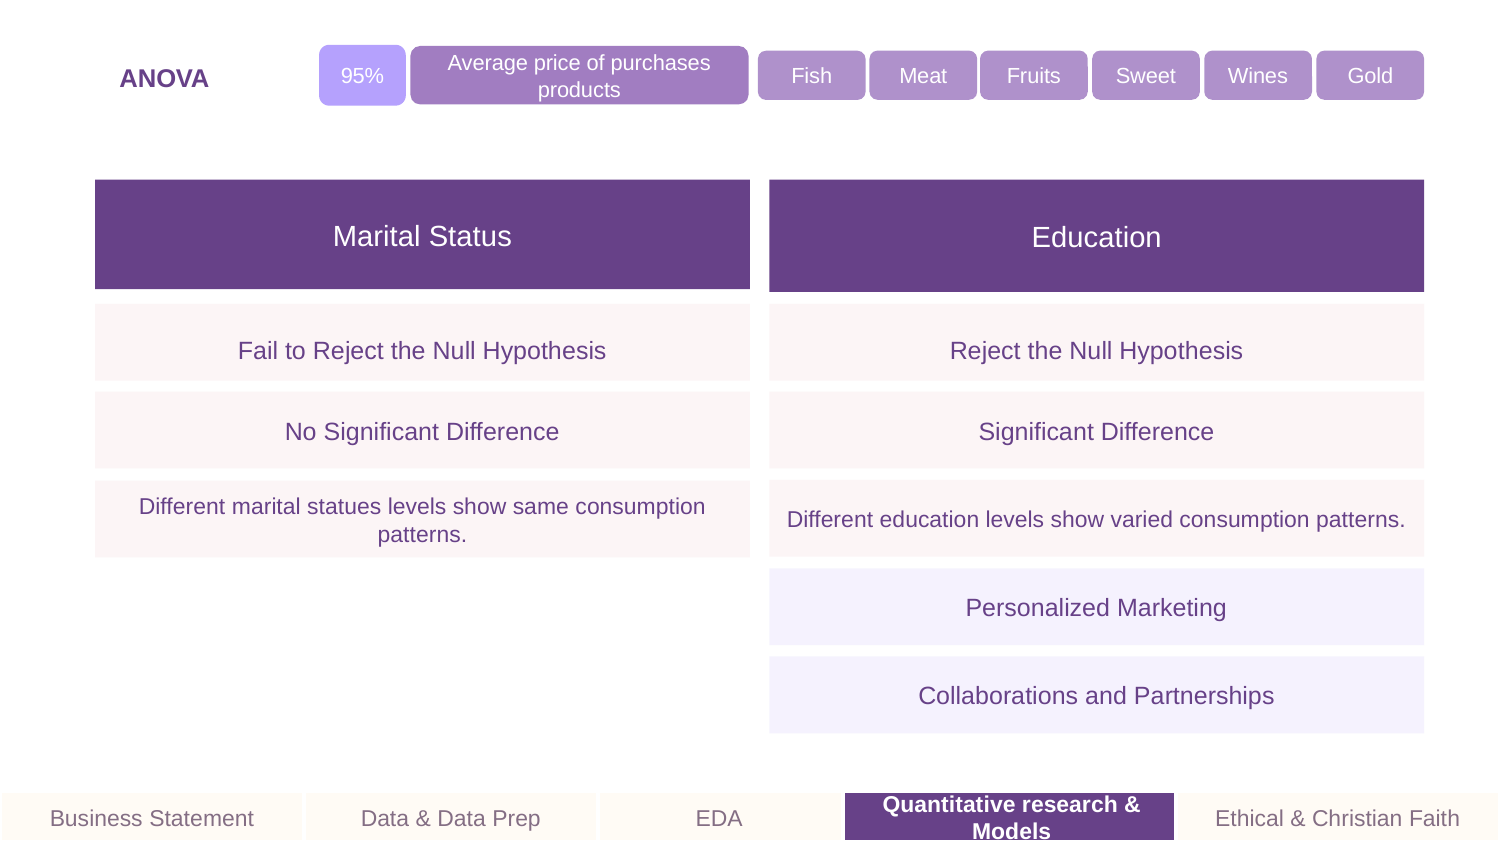

95%
Average price of purchases products
# ANOVA
Meat
Fruits
Sweet
Wines
Gold
Fish
Education
Marital Status
Fail to Reject the Null Hypothesis
Reject the Null Hypothesis
No Significant Difference
Significant Difference
Different education levels show varied consumption patterns.
Different marital statues levels show same consumption patterns.
Personalized Marketing
Collaborations and Partnerships
Business Statement
Data & Data Prep
EDA
Quantitative research & Models
Ethical & Christian Faith